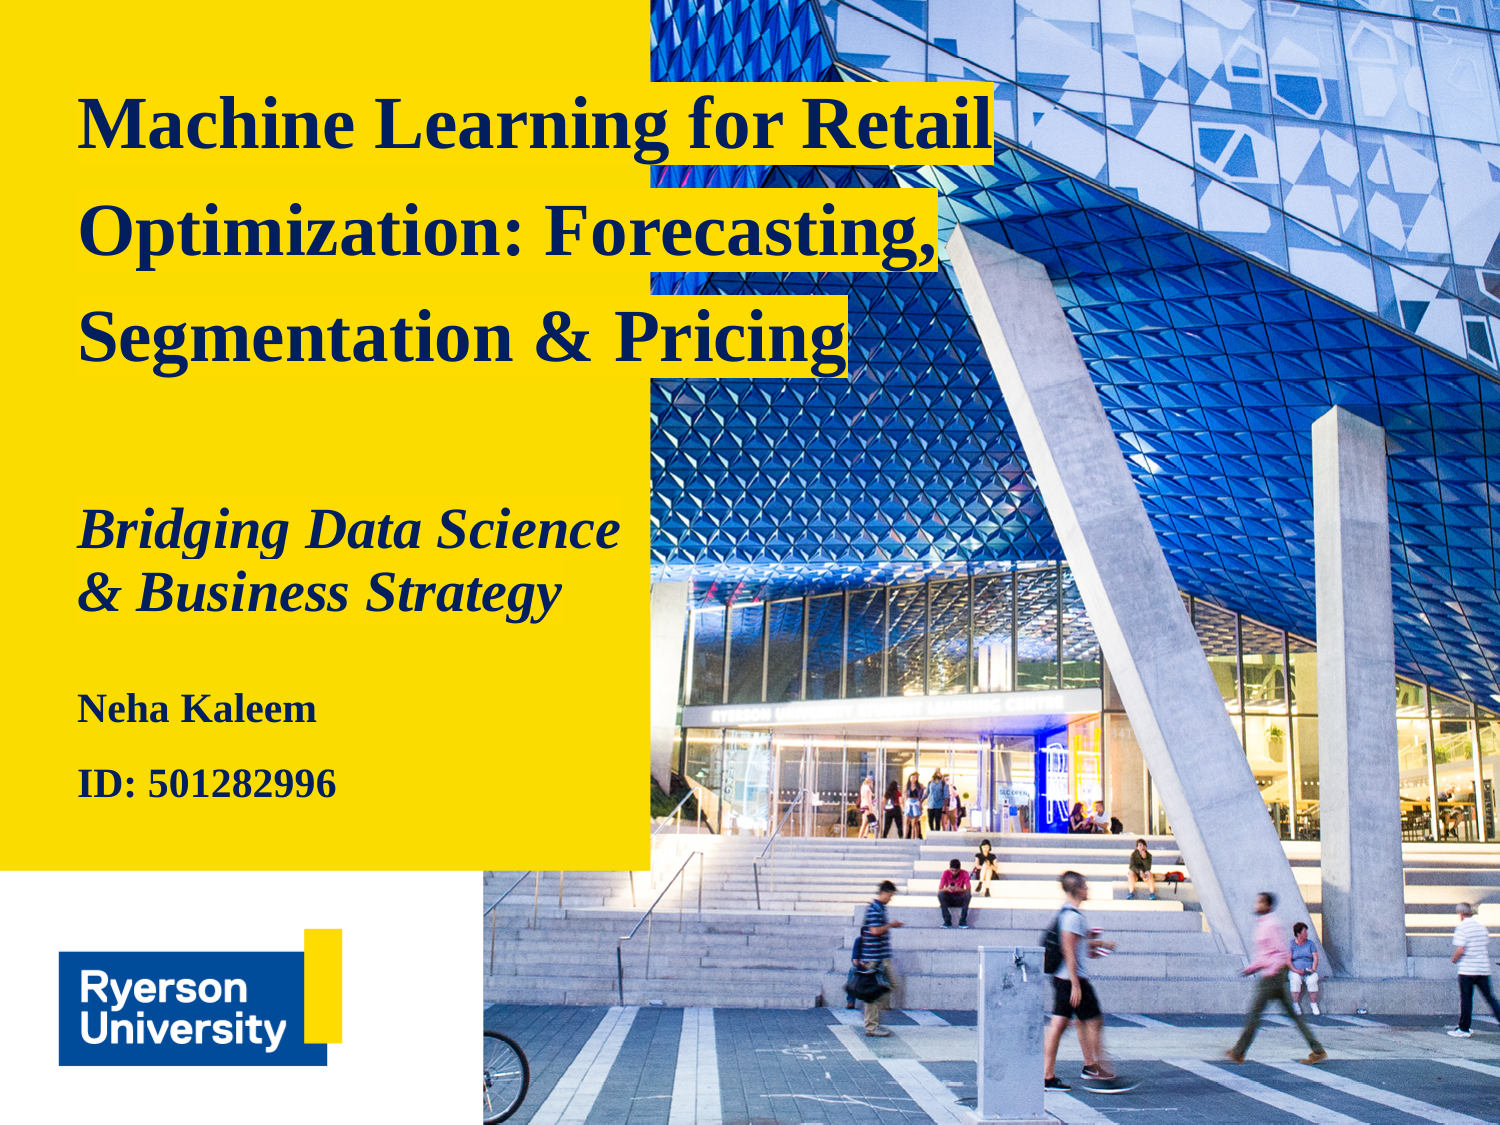

# Machine Learning for Retail Optimization: Forecasting, Segmentation & Pricing
Bridging Data Science & Business Strategy
Neha Kaleem
ID: 501282996